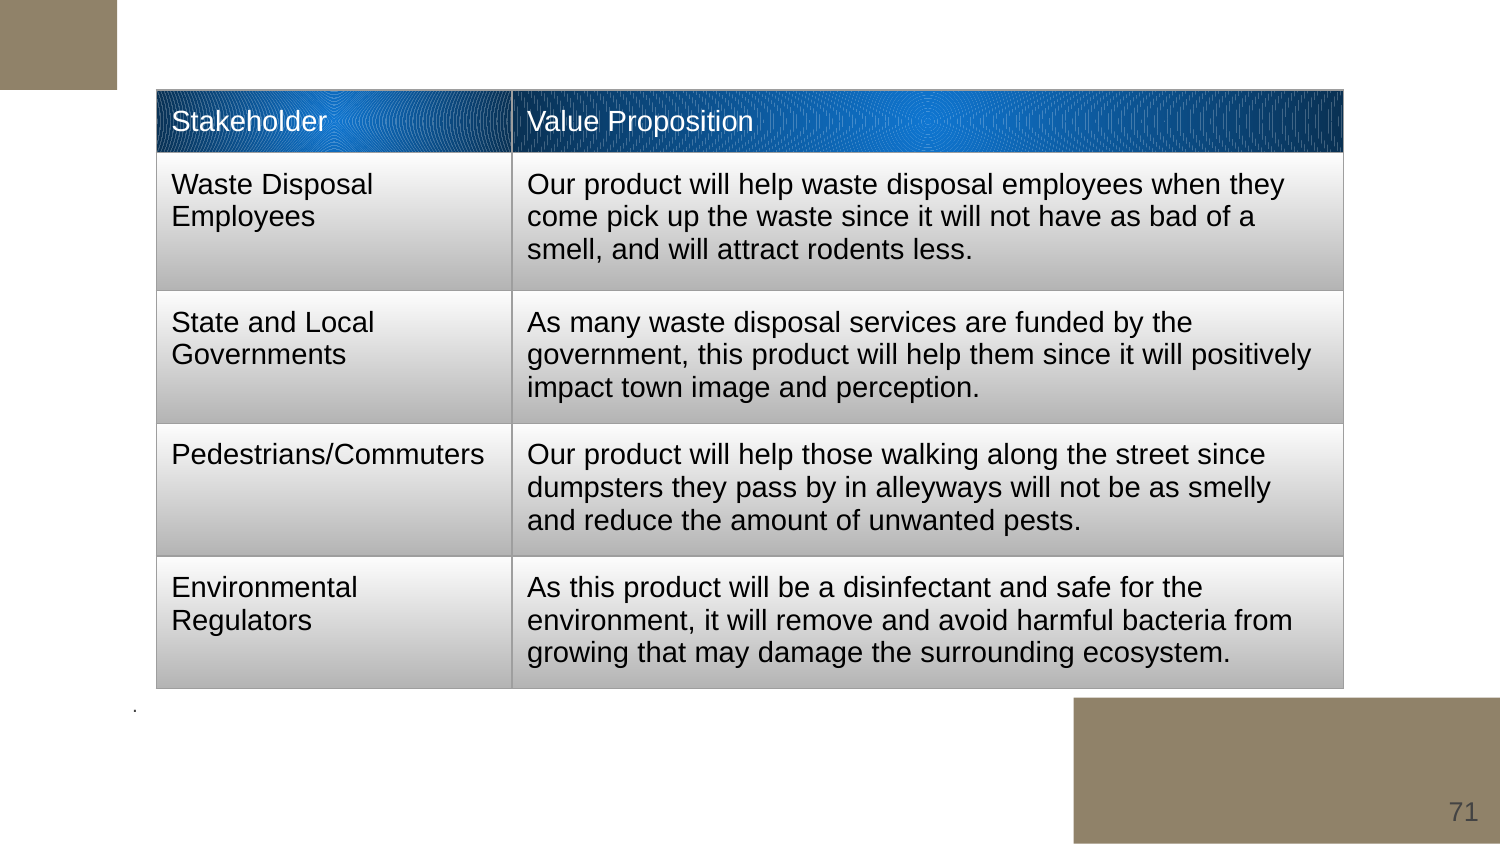

| Stakeholder | Value Proposition |
| --- | --- |
| Waste Disposal Employees | Our product will help waste disposal employees when they come pick up the waste since it will not have as bad of a smell, and will attract rodents less. |
| State and Local Governments | As many waste disposal services are funded by the government, this product will help them since it will positively impact town image and perception. |
| Pedestrians/Commuters | Our product will help those walking along the street since dumpsters they pass by in alleyways will not be as smelly and reduce the amount of unwanted pests. |
| Environmental Regulators | As this product will be a disinfectant and safe for the environment, it will remove and avoid harmful bacteria from growing that may damage the surrounding ecosystem. |

.
71